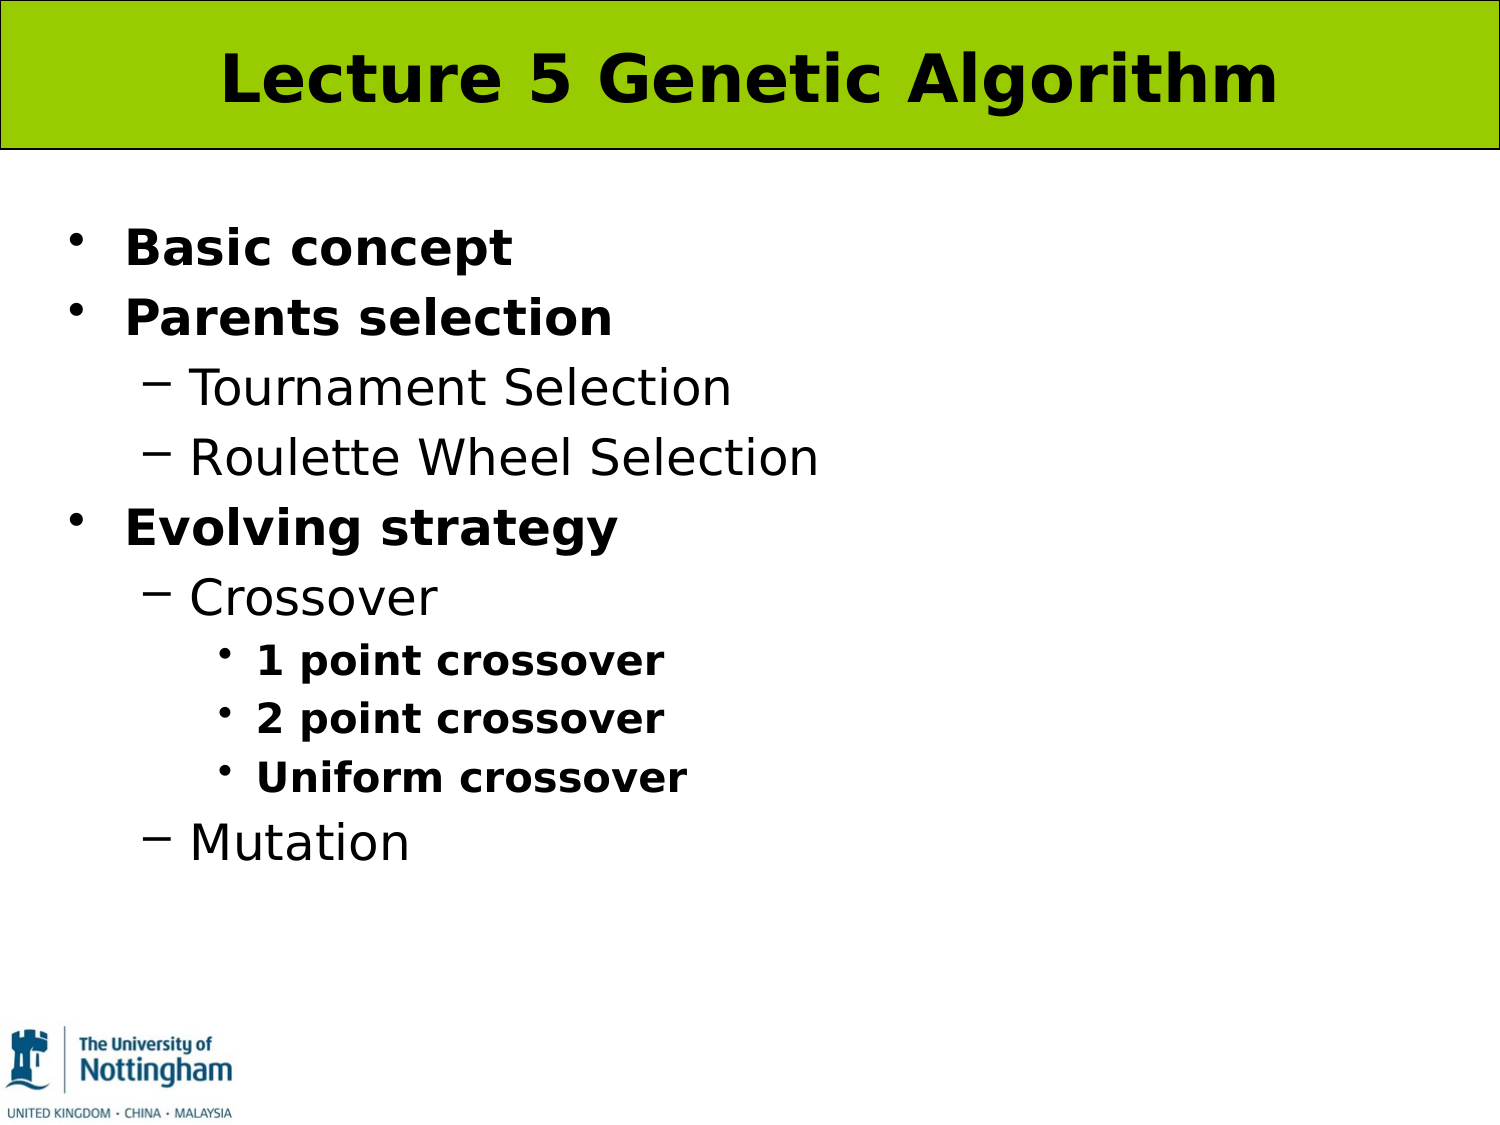

# Lecture 5 Genetic Algorithm
Basic concept
Parents selection
Tournament Selection
Roulette Wheel Selection
Evolving strategy
Crossover
1 point crossover
2 point crossover
Uniform crossover
Mutation